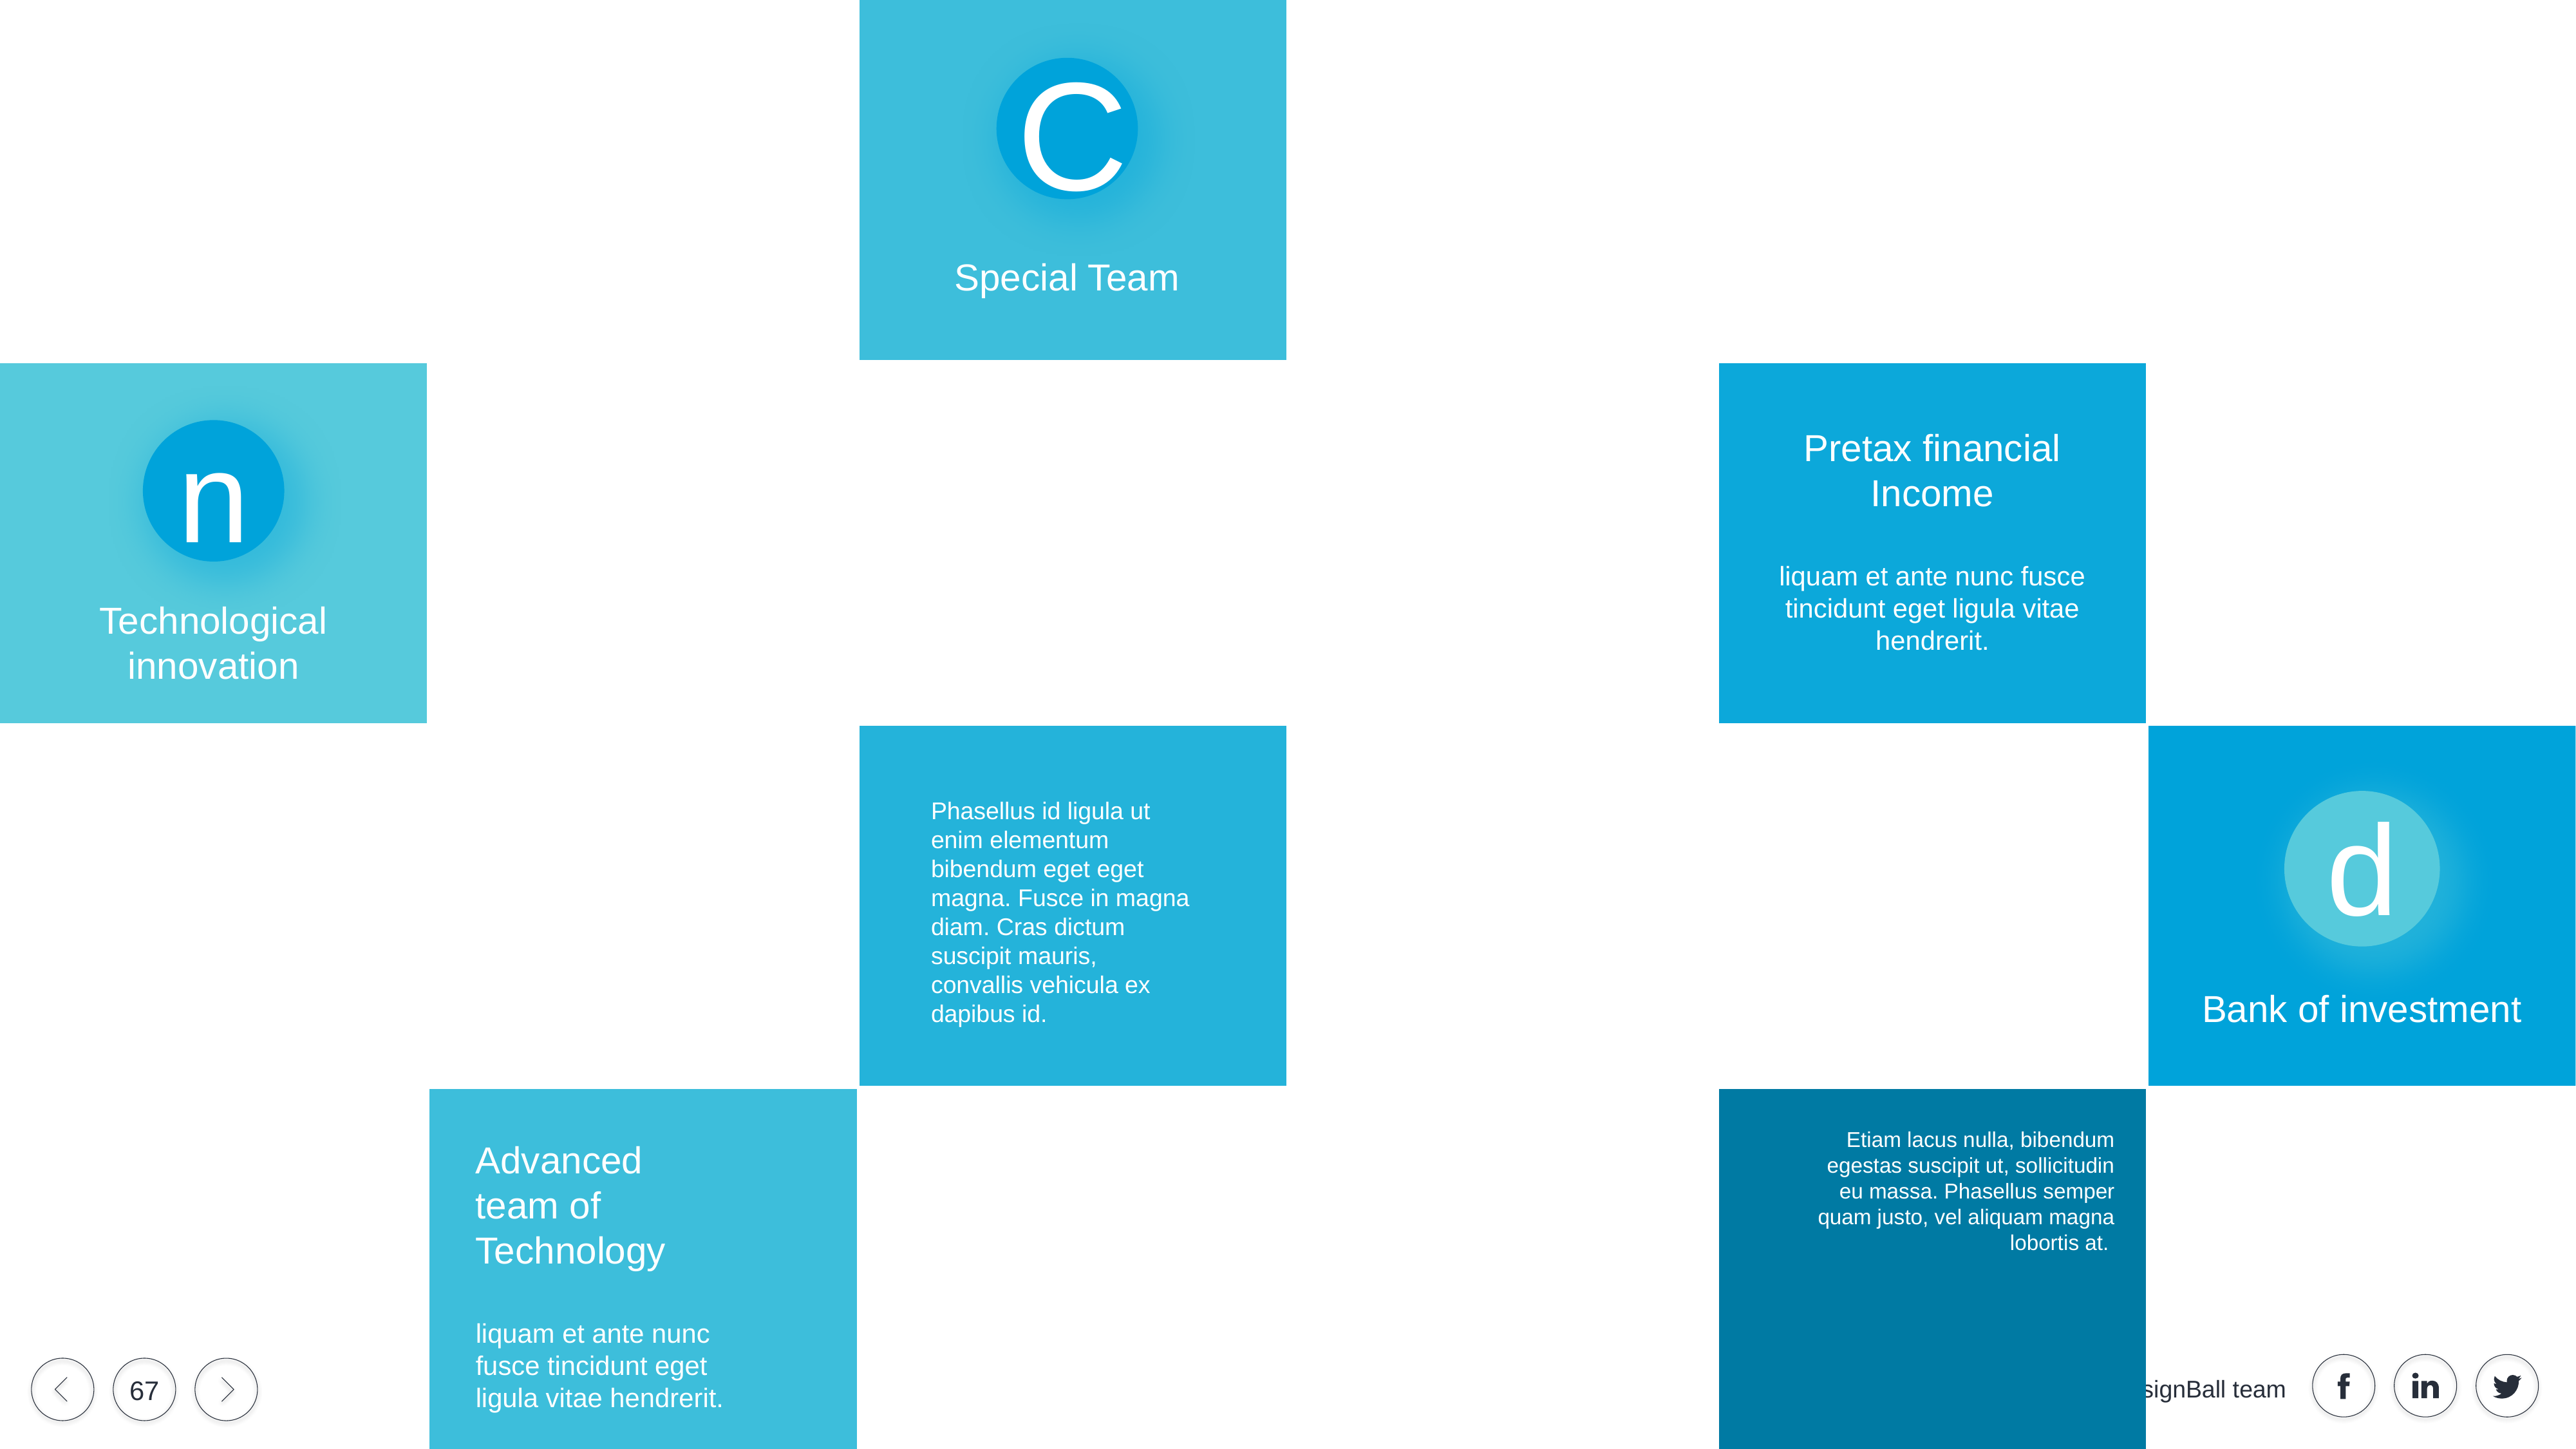

C
Special Team

Pretax financial Income

liquam et ante nunc fusce tincidunt eget ligula vitae hendrerit.
n
Technological innovation

Phasellus id ligula ut enim elementum bibendum eget eget magna. Fusce in magna diam. Cras dictum suscipit mauris, convallis vehicula ex dapibus id.
d
Bank of investment

Etiam lacus nulla, bibendum egestas suscipit ut, sollicitudin eu massa. Phasellus semper quam justo, vel aliquam magna lobortis at.
Advanced team of Technology

liquam et ante nunc fusce tincidunt eget ligula vitae hendrerit.